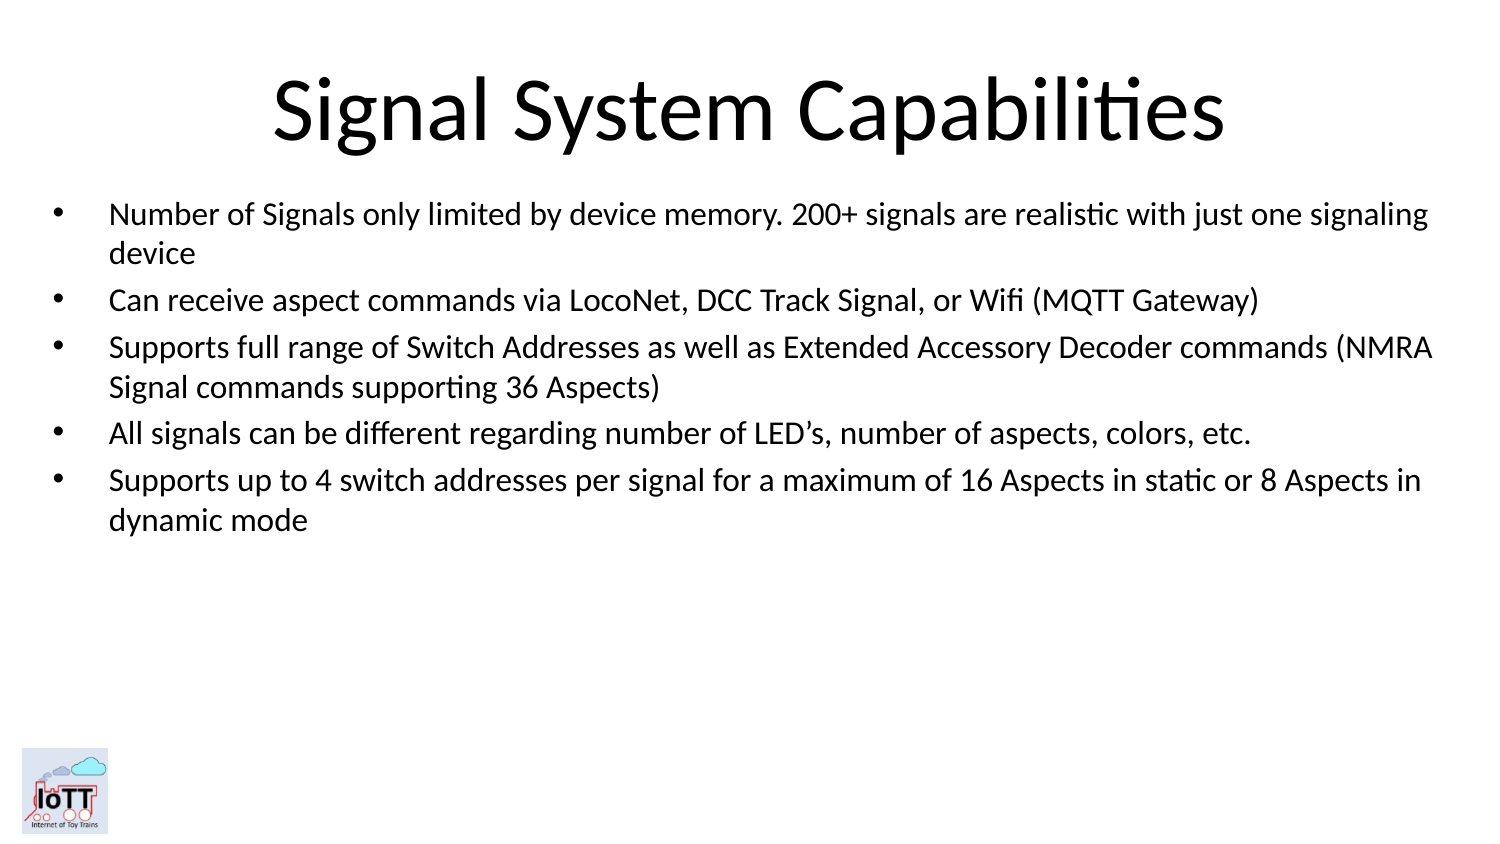

# Signal System Capabilities
Number of Signals only limited by device memory. 200+ signals are realistic with just one signaling device
Can receive aspect commands via LocoNet, DCC Track Signal, or Wifi (MQTT Gateway)
Supports full range of Switch Addresses as well as Extended Accessory Decoder commands (NMRA Signal commands supporting 36 Aspects)
All signals can be different regarding number of LED’s, number of aspects, colors, etc.
Supports up to 4 switch addresses per signal for a maximum of 16 Aspects in static or 8 Aspects in dynamic mode